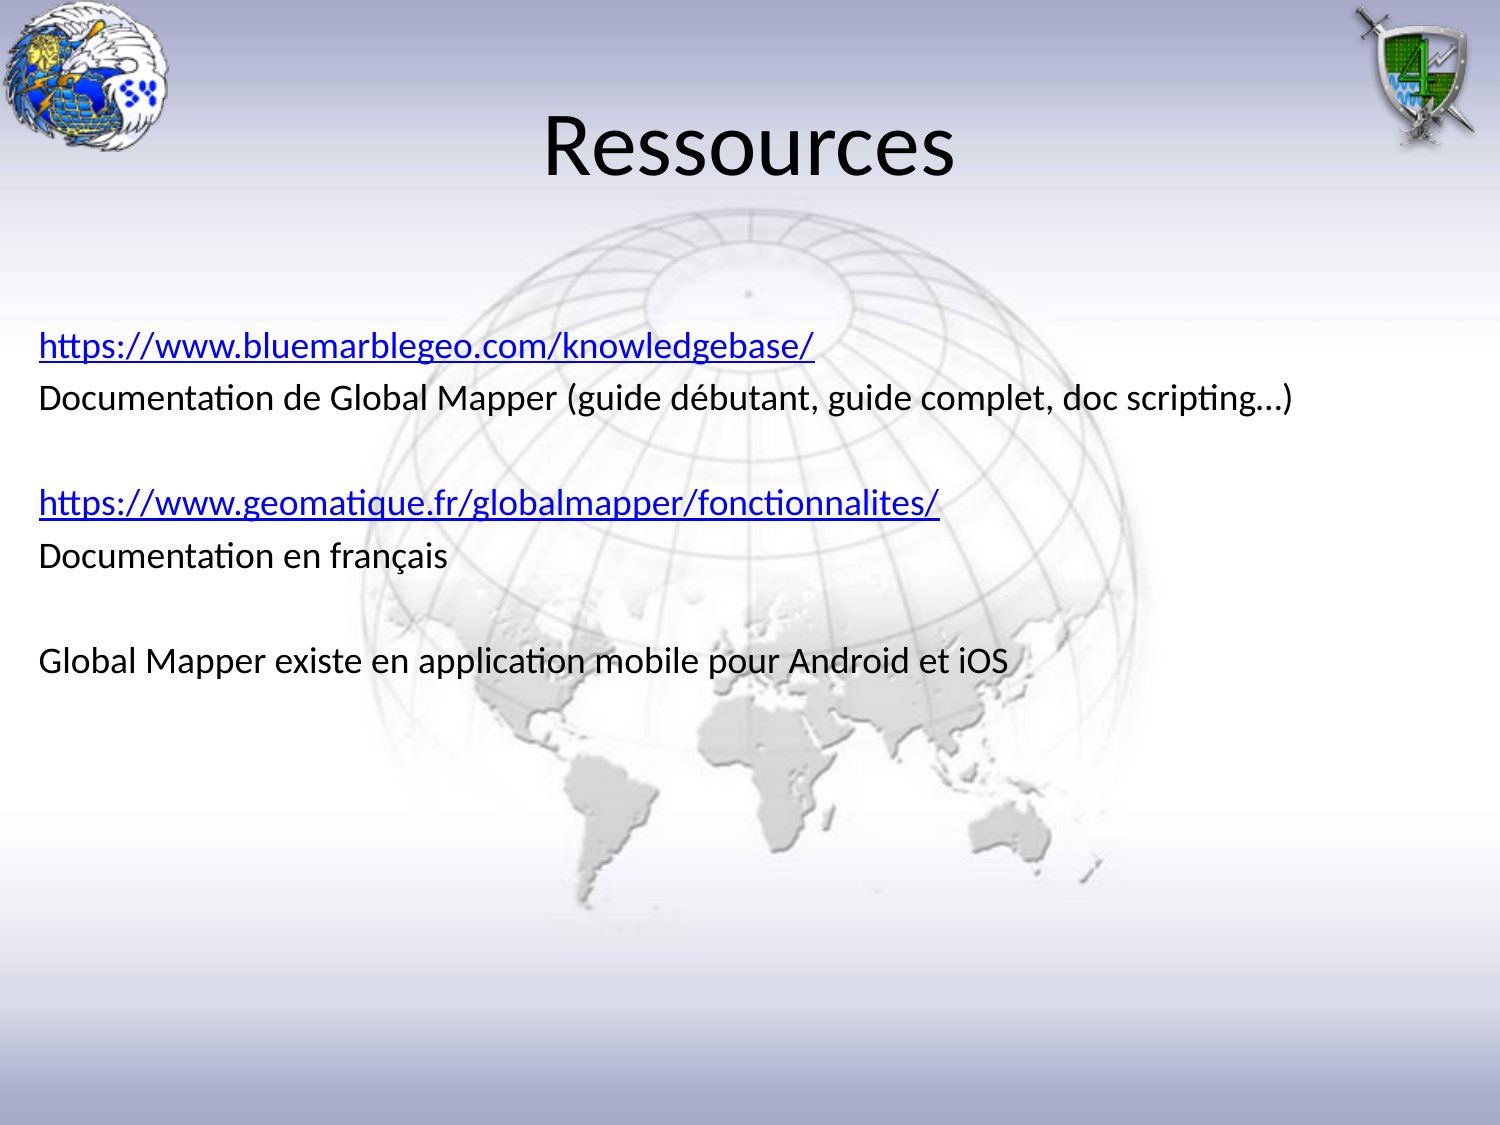

# Ressources

https://www.bluemarblegeo.com/knowledgebase/
Documentation de Global Mapper (guide débutant, guide complet, doc scripting…)

https://www.geomatique.fr/globalmapper/fonctionnalites/
Documentation en français

Global Mapper existe en application mobile pour Android et iOS